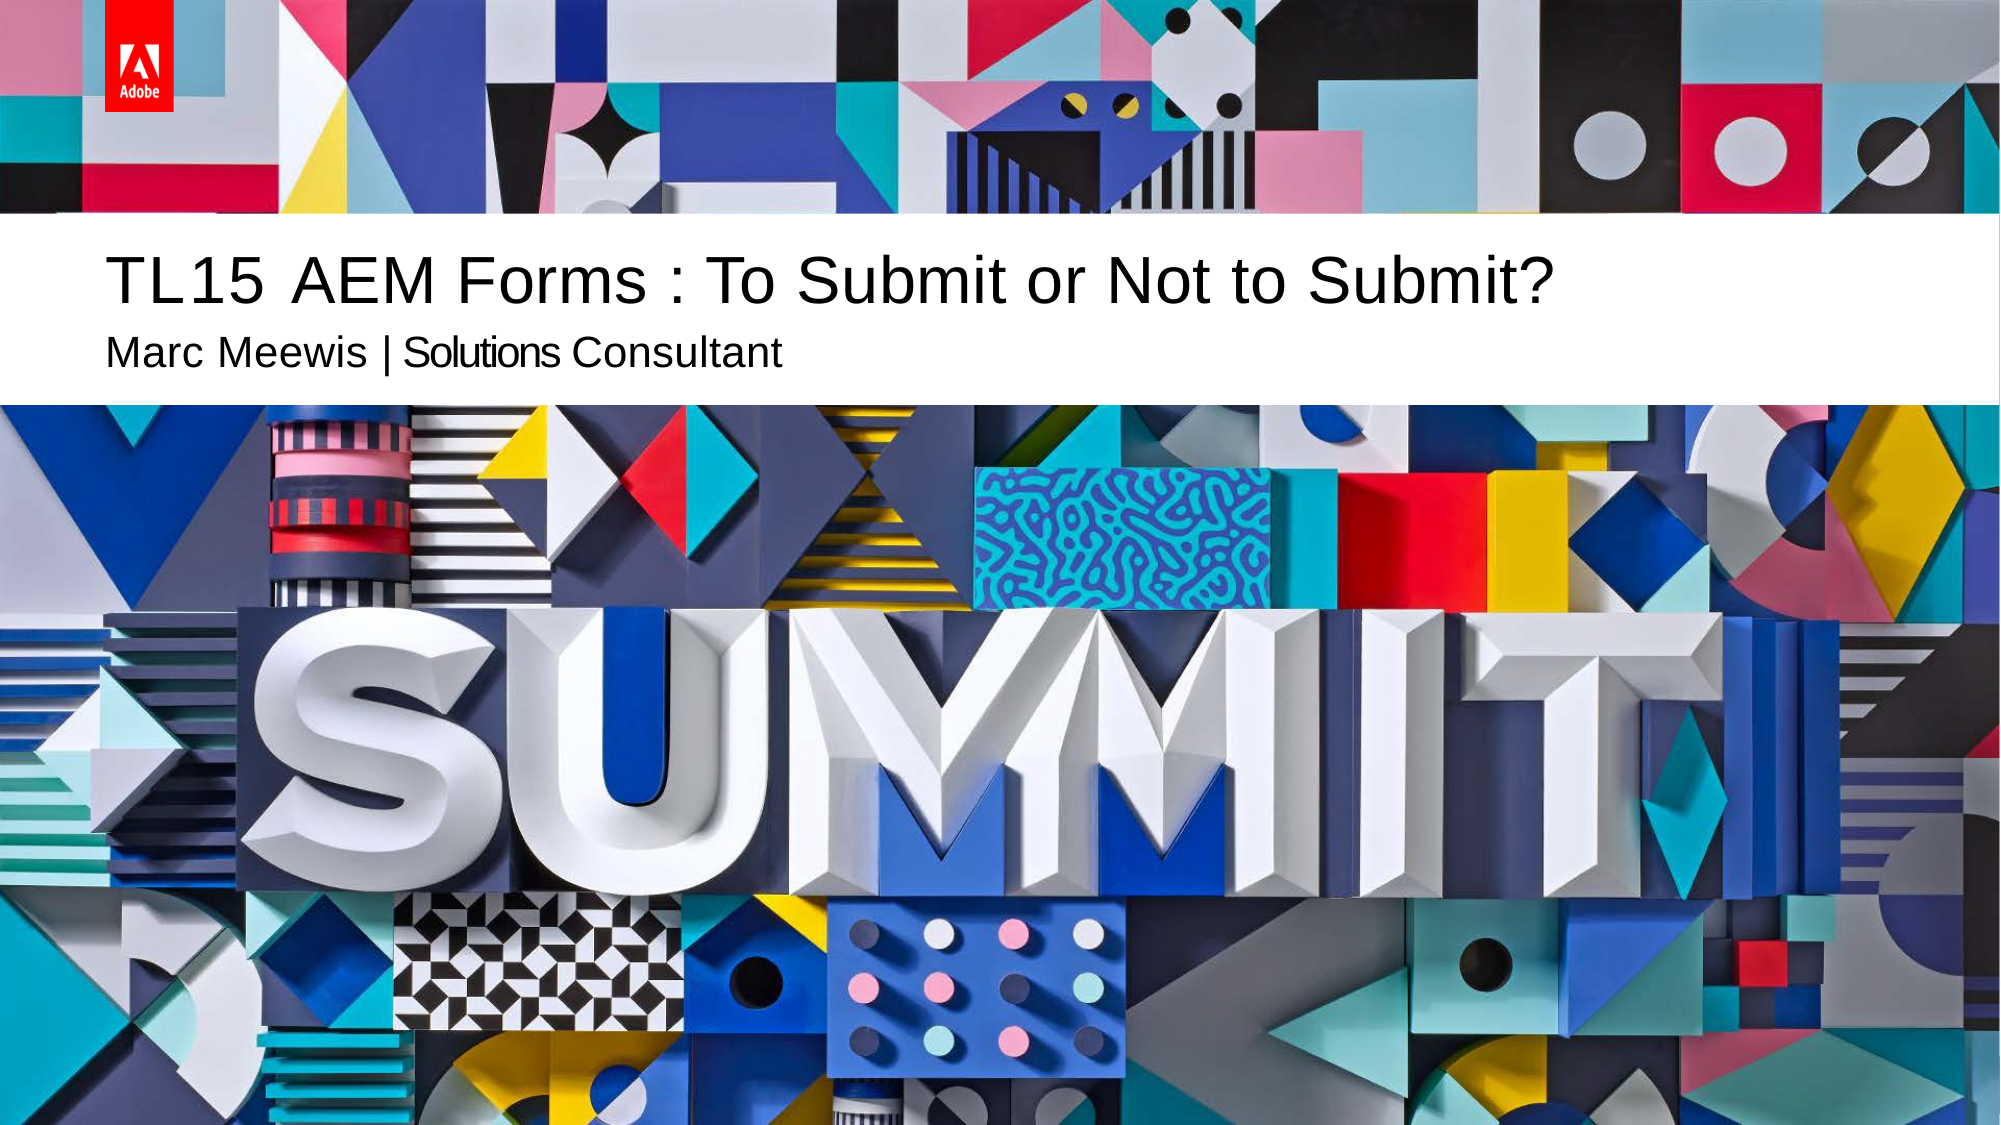

# TL15 AEM Forms : To Submit or Not to Submit?
Marc Meewis | Solutions Consultant

© 2018 Adobe Systems Incorporated. All Rights Reserved. Adobe Confidential.